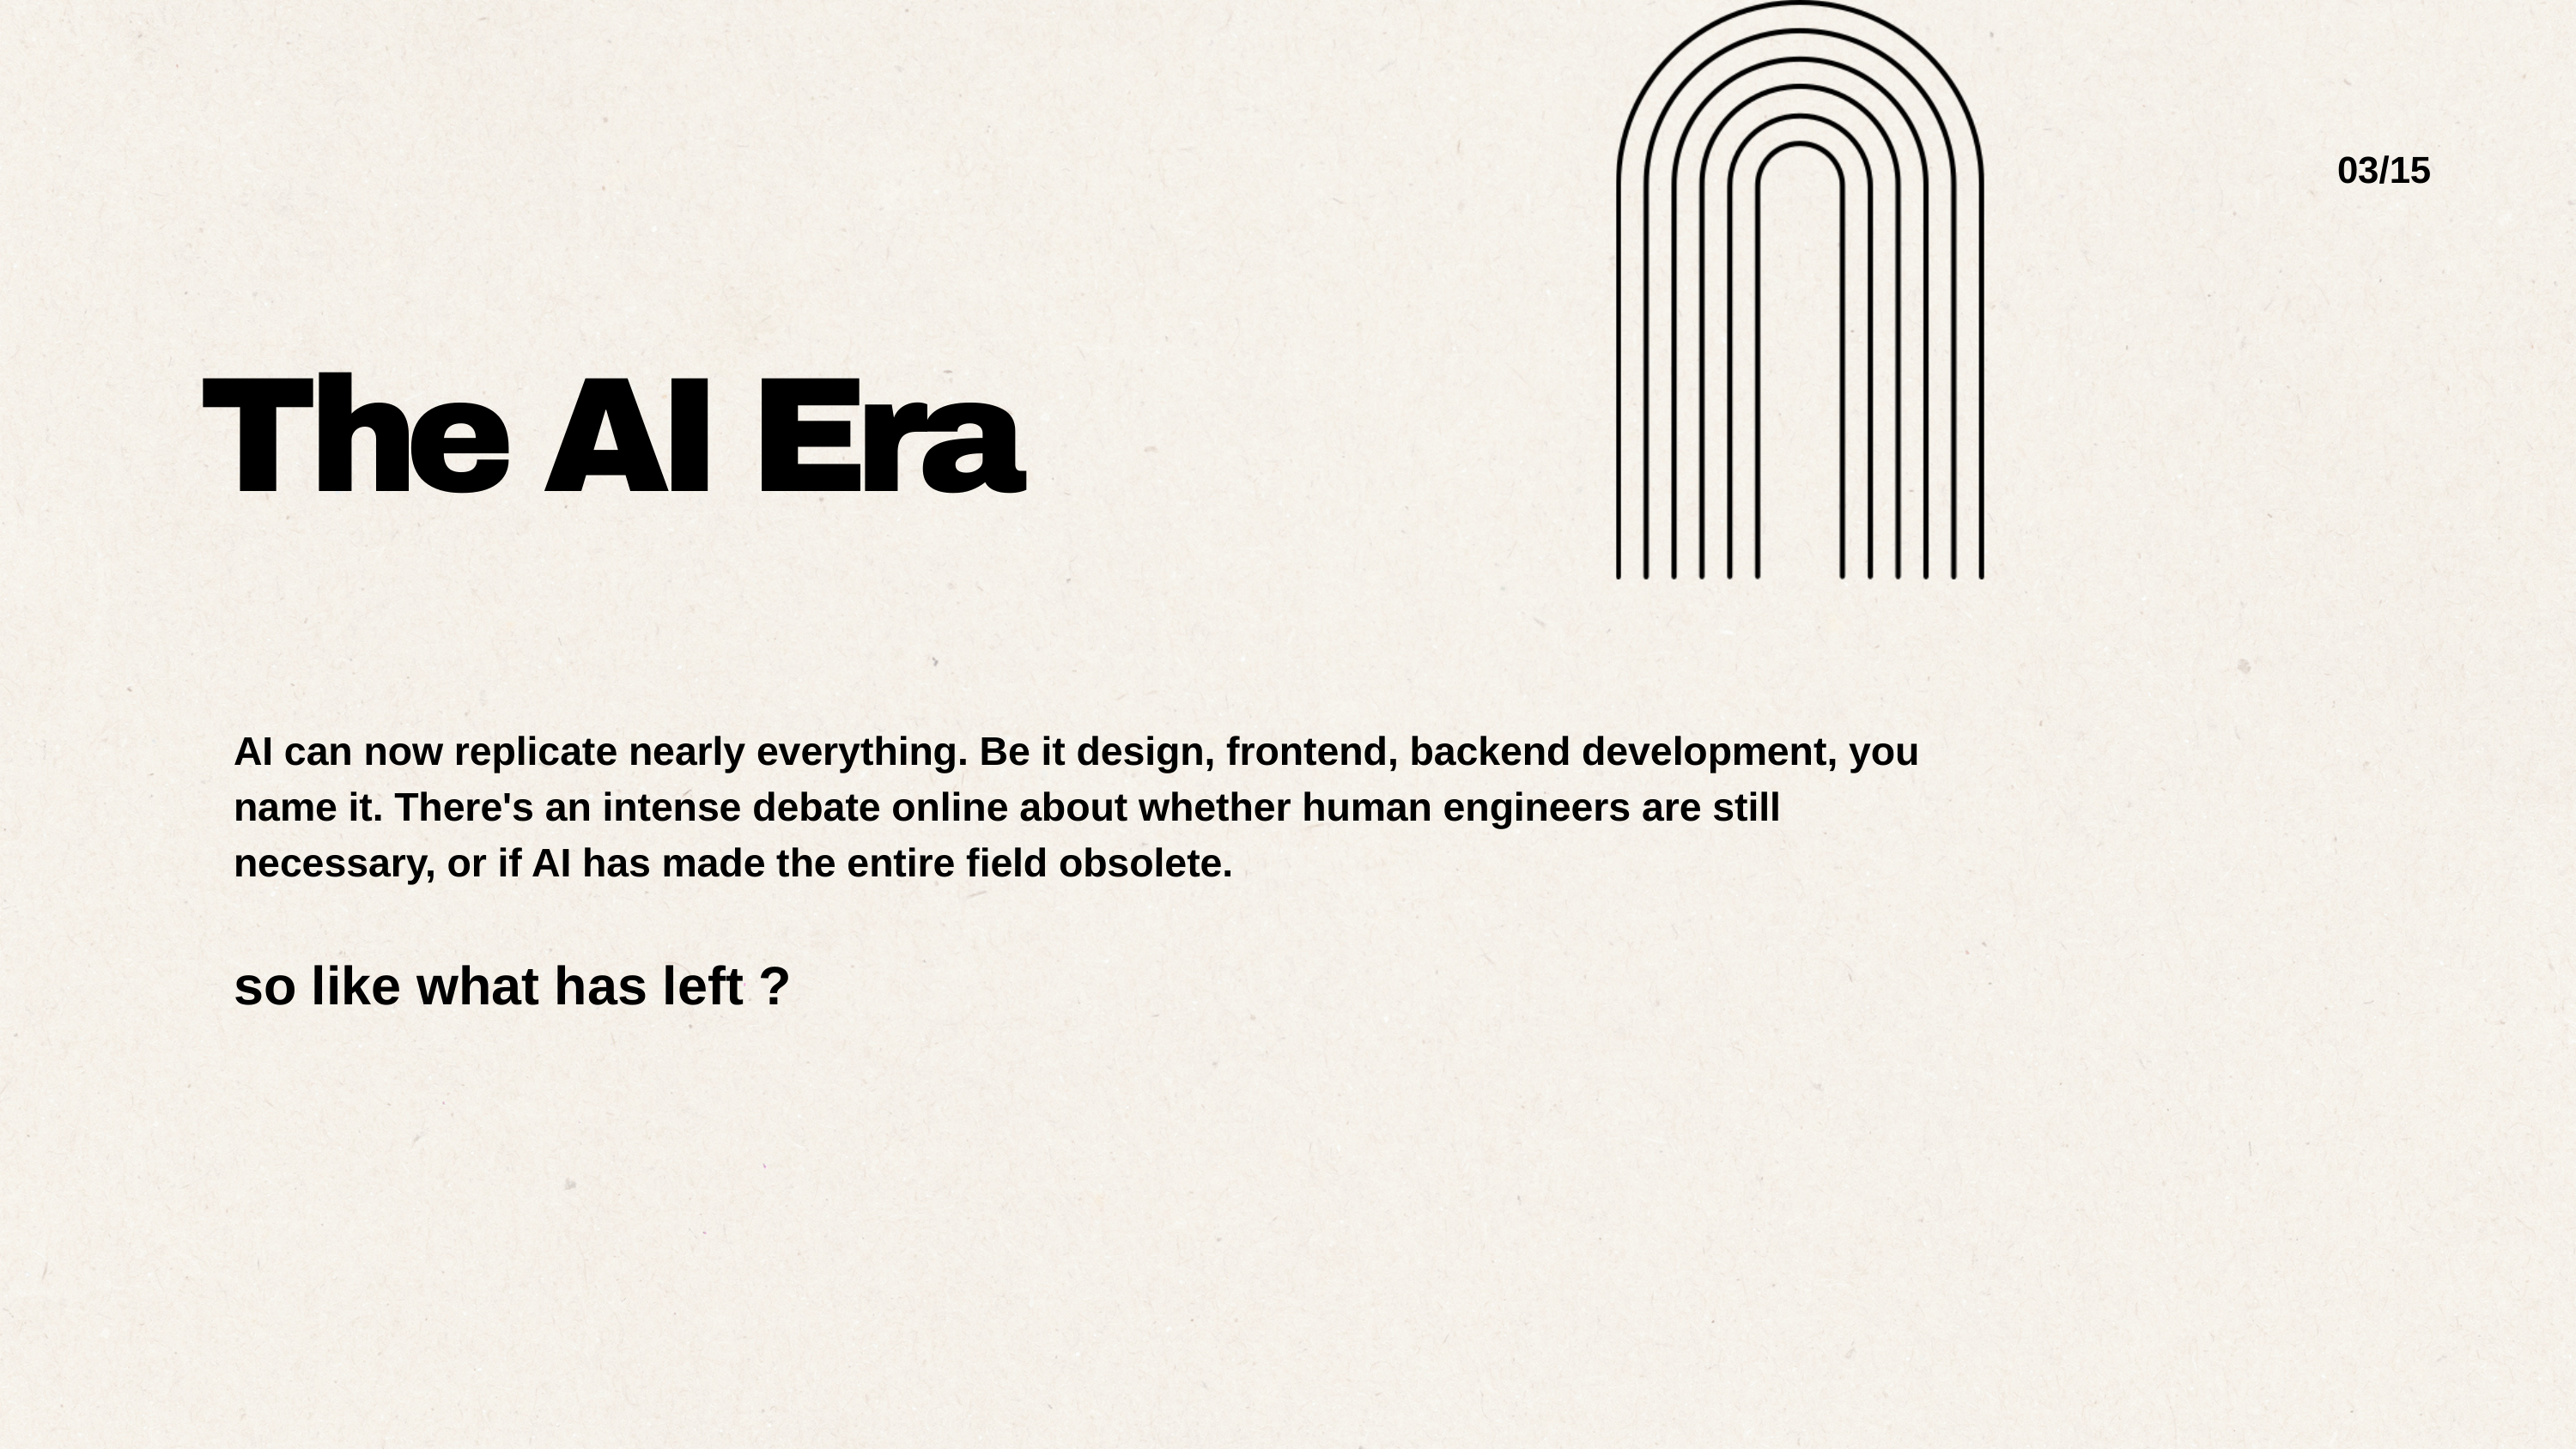

03/15
The AI Era
AI can now replicate nearly everything. Be it design, frontend, backend development, you name it. There's an intense debate online about whether human engineers are still necessary, or if AI has made the entire field obsolete.

so like what has left ?